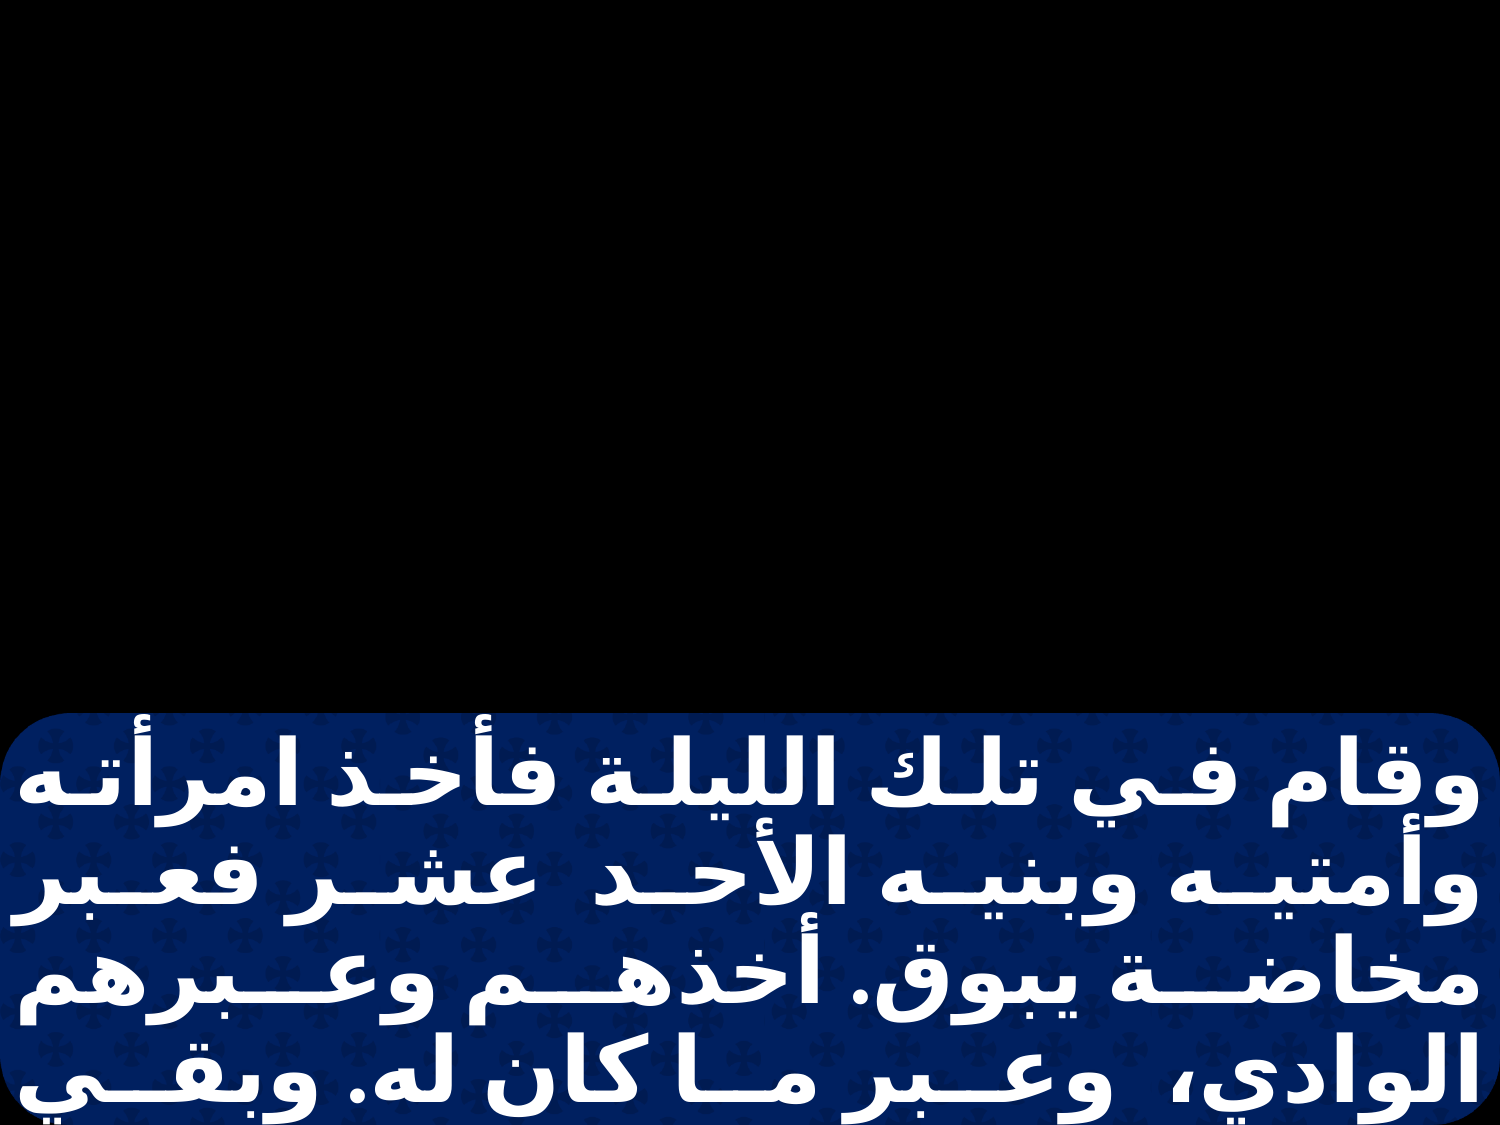

وقام في تلك الليلة فأخذ امرأته وأمتيه وبنيه الأحد  عشر فعبر مخاضة يبوق. أخذهم وعبرهم الوادي،  وعبر ما كان له. وبقي يعقوب وحده. فصرعه رجل  إلى مطلع الفجر. ورأى أنه لا يقدر عليه، فلمس